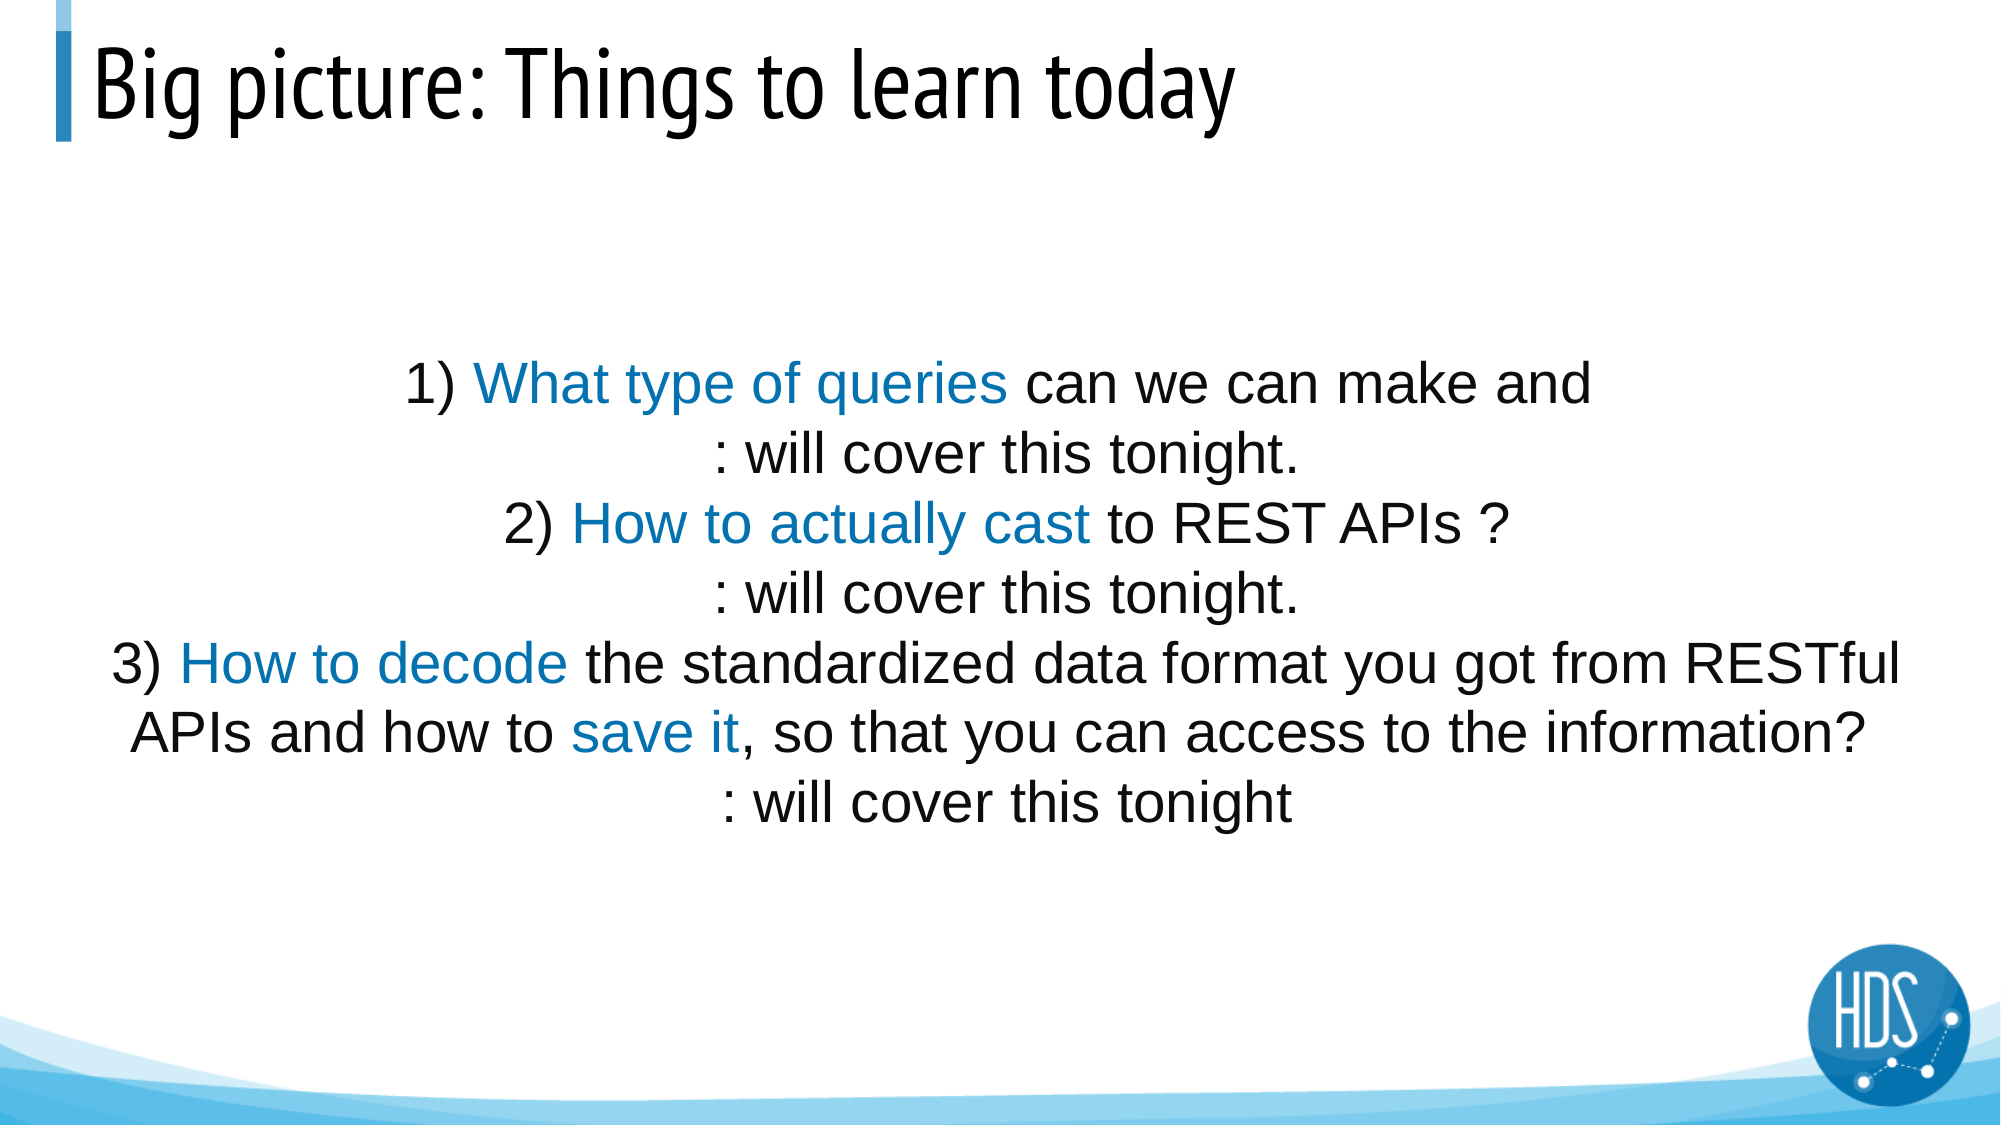

# Big picture: Things to learn today
1) What type of queries can we can make and
: will cover this tonight.
2) How to actually cast to REST APIs ?
: will cover this tonight.
3) How to decode the standardized data format you got from RESTful APIs and how to save it, so that you can access to the information?
: will cover this tonight